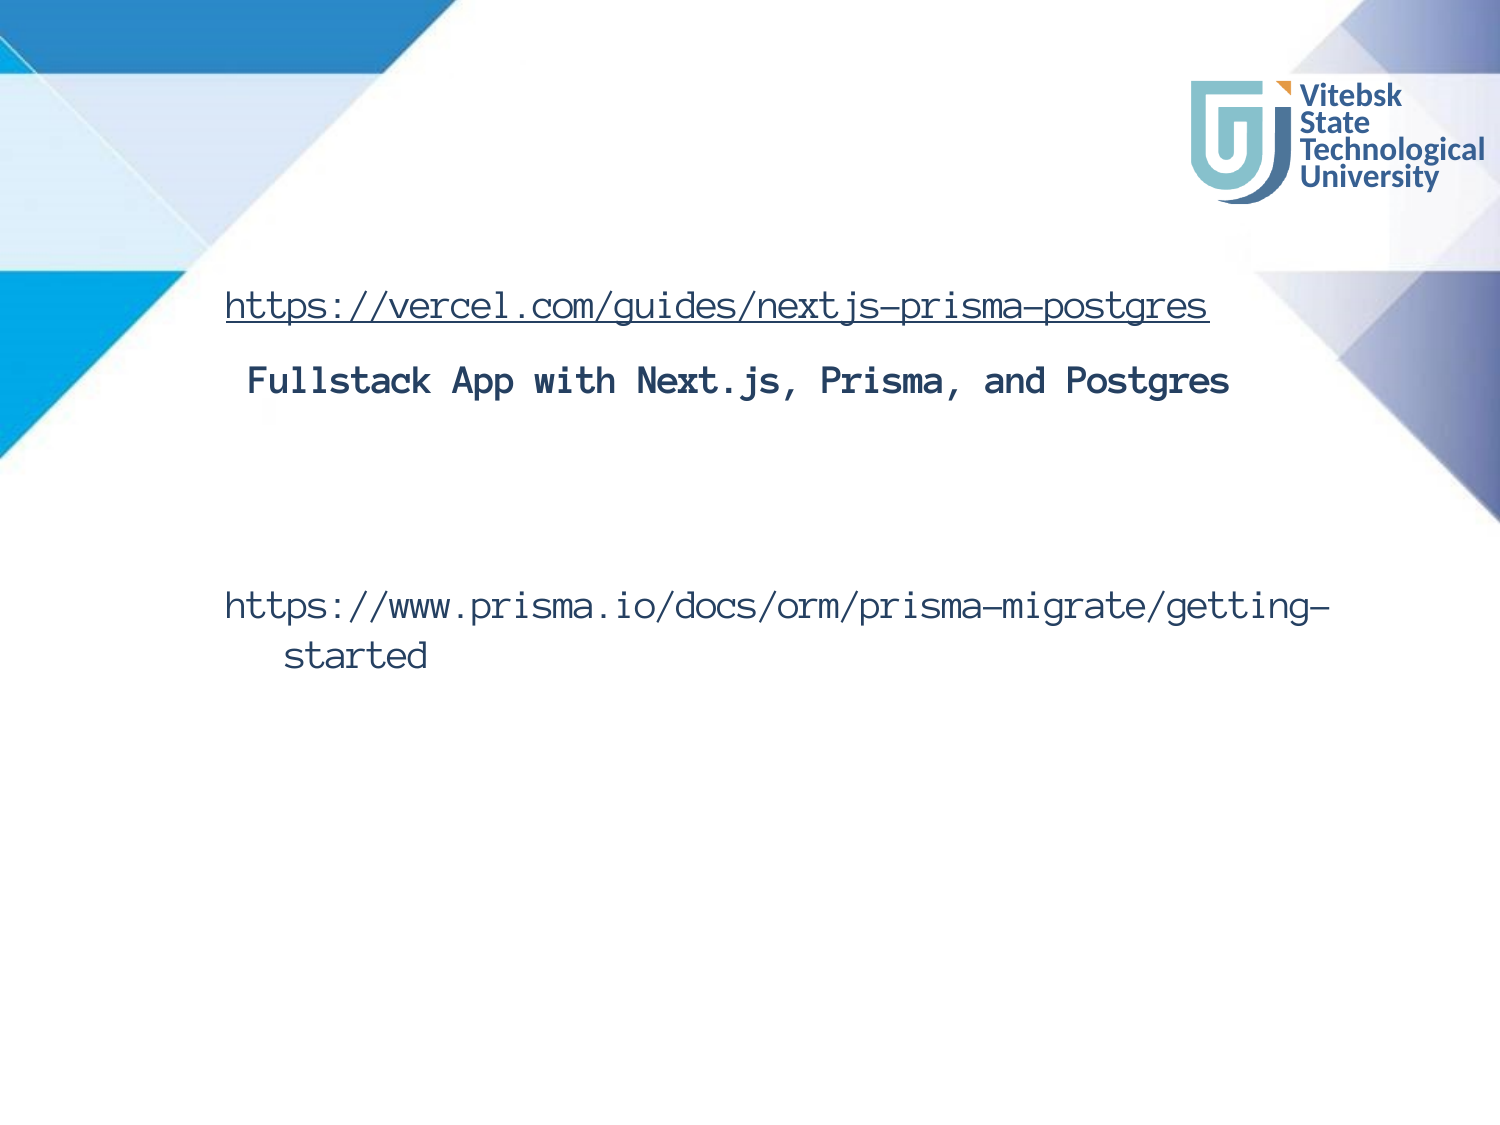

#
https://vercel.com/guides/nextjs-prisma-postgres
 Fullstack App with Next.js, Prisma, and Postgres

https://www.prisma.io/docs/orm/prisma-migrate/getting-started